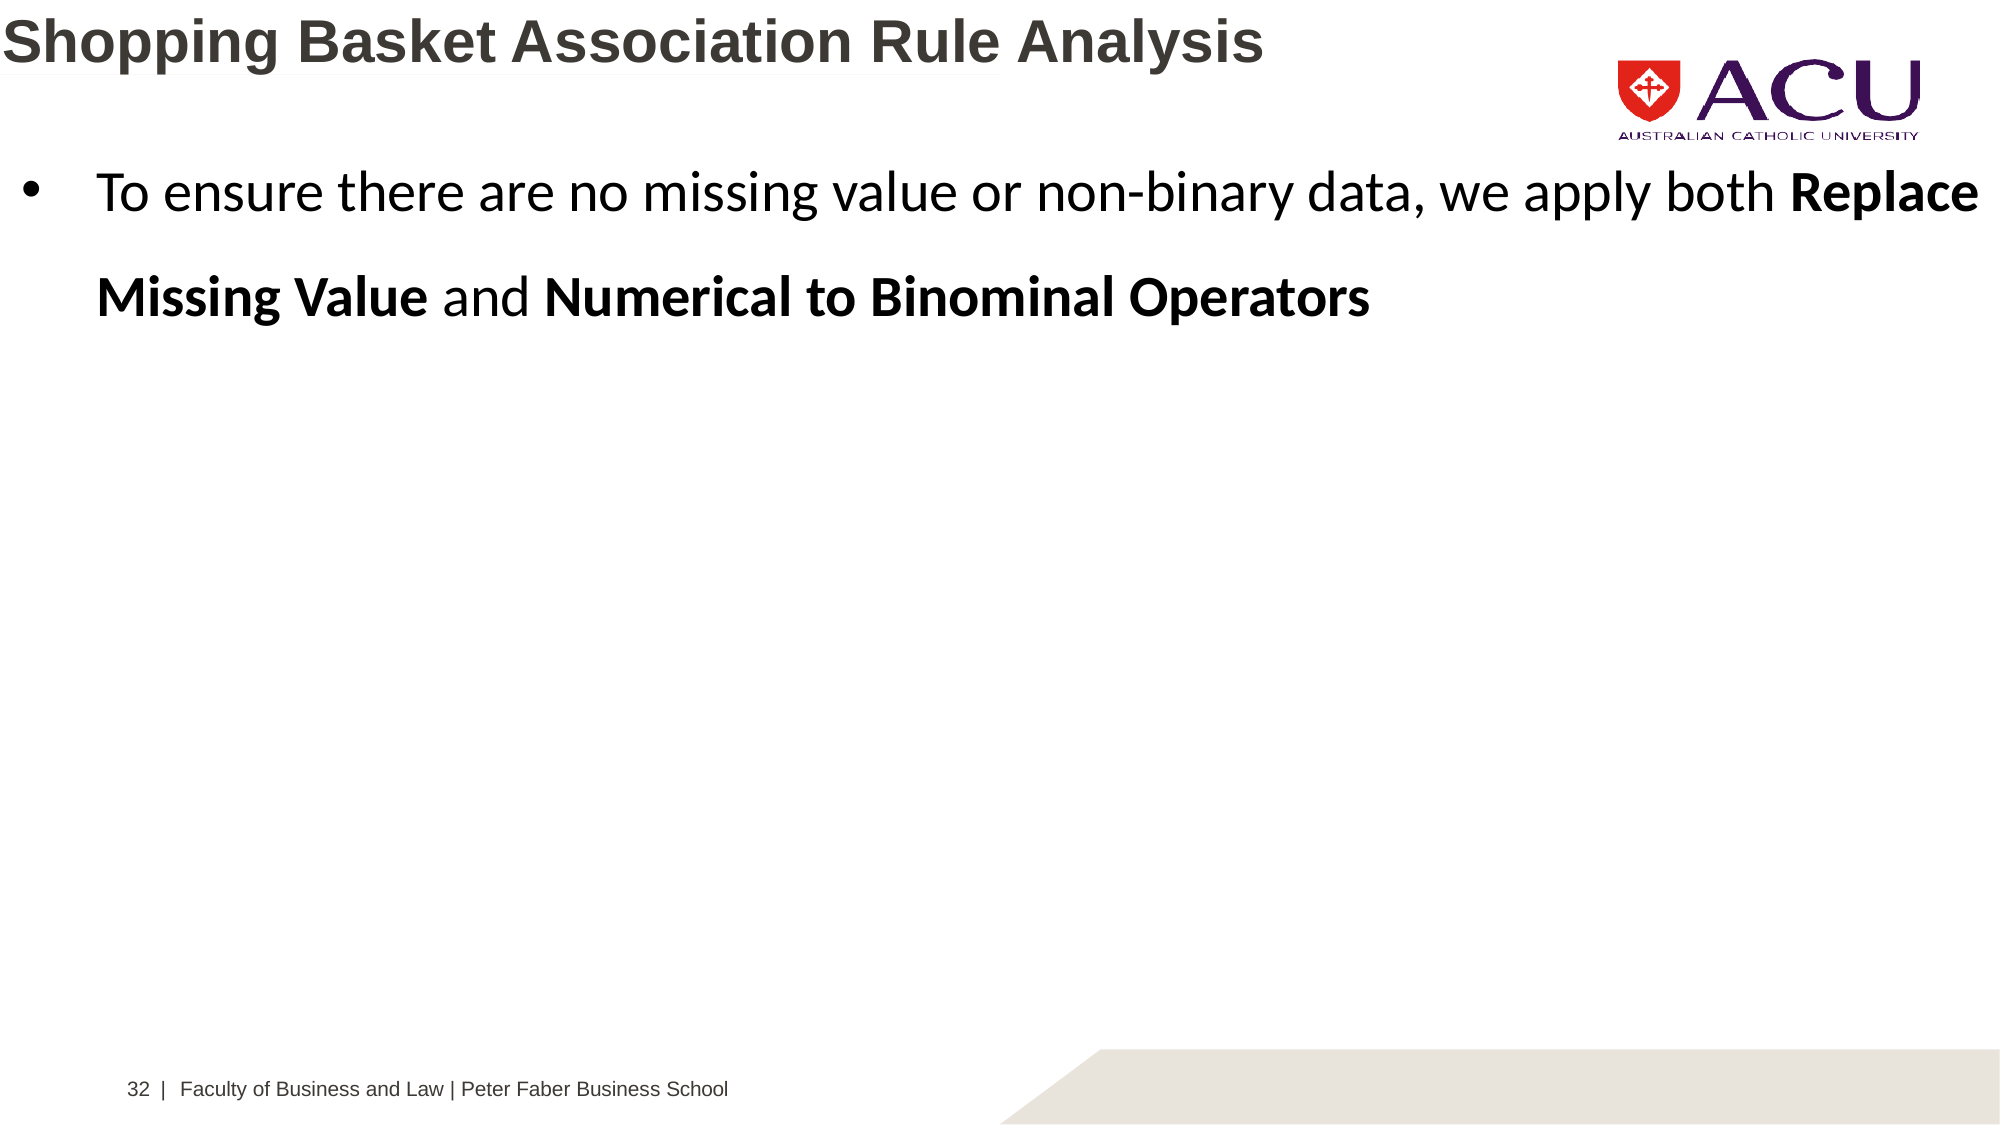

Shopping Basket Association Rule Analysis
To ensure there are no missing value or non-binary data, we apply both Replace Missing Value and Numerical to Binominal Operators
32 | Faculty of Business and Law | Peter Faber Business School